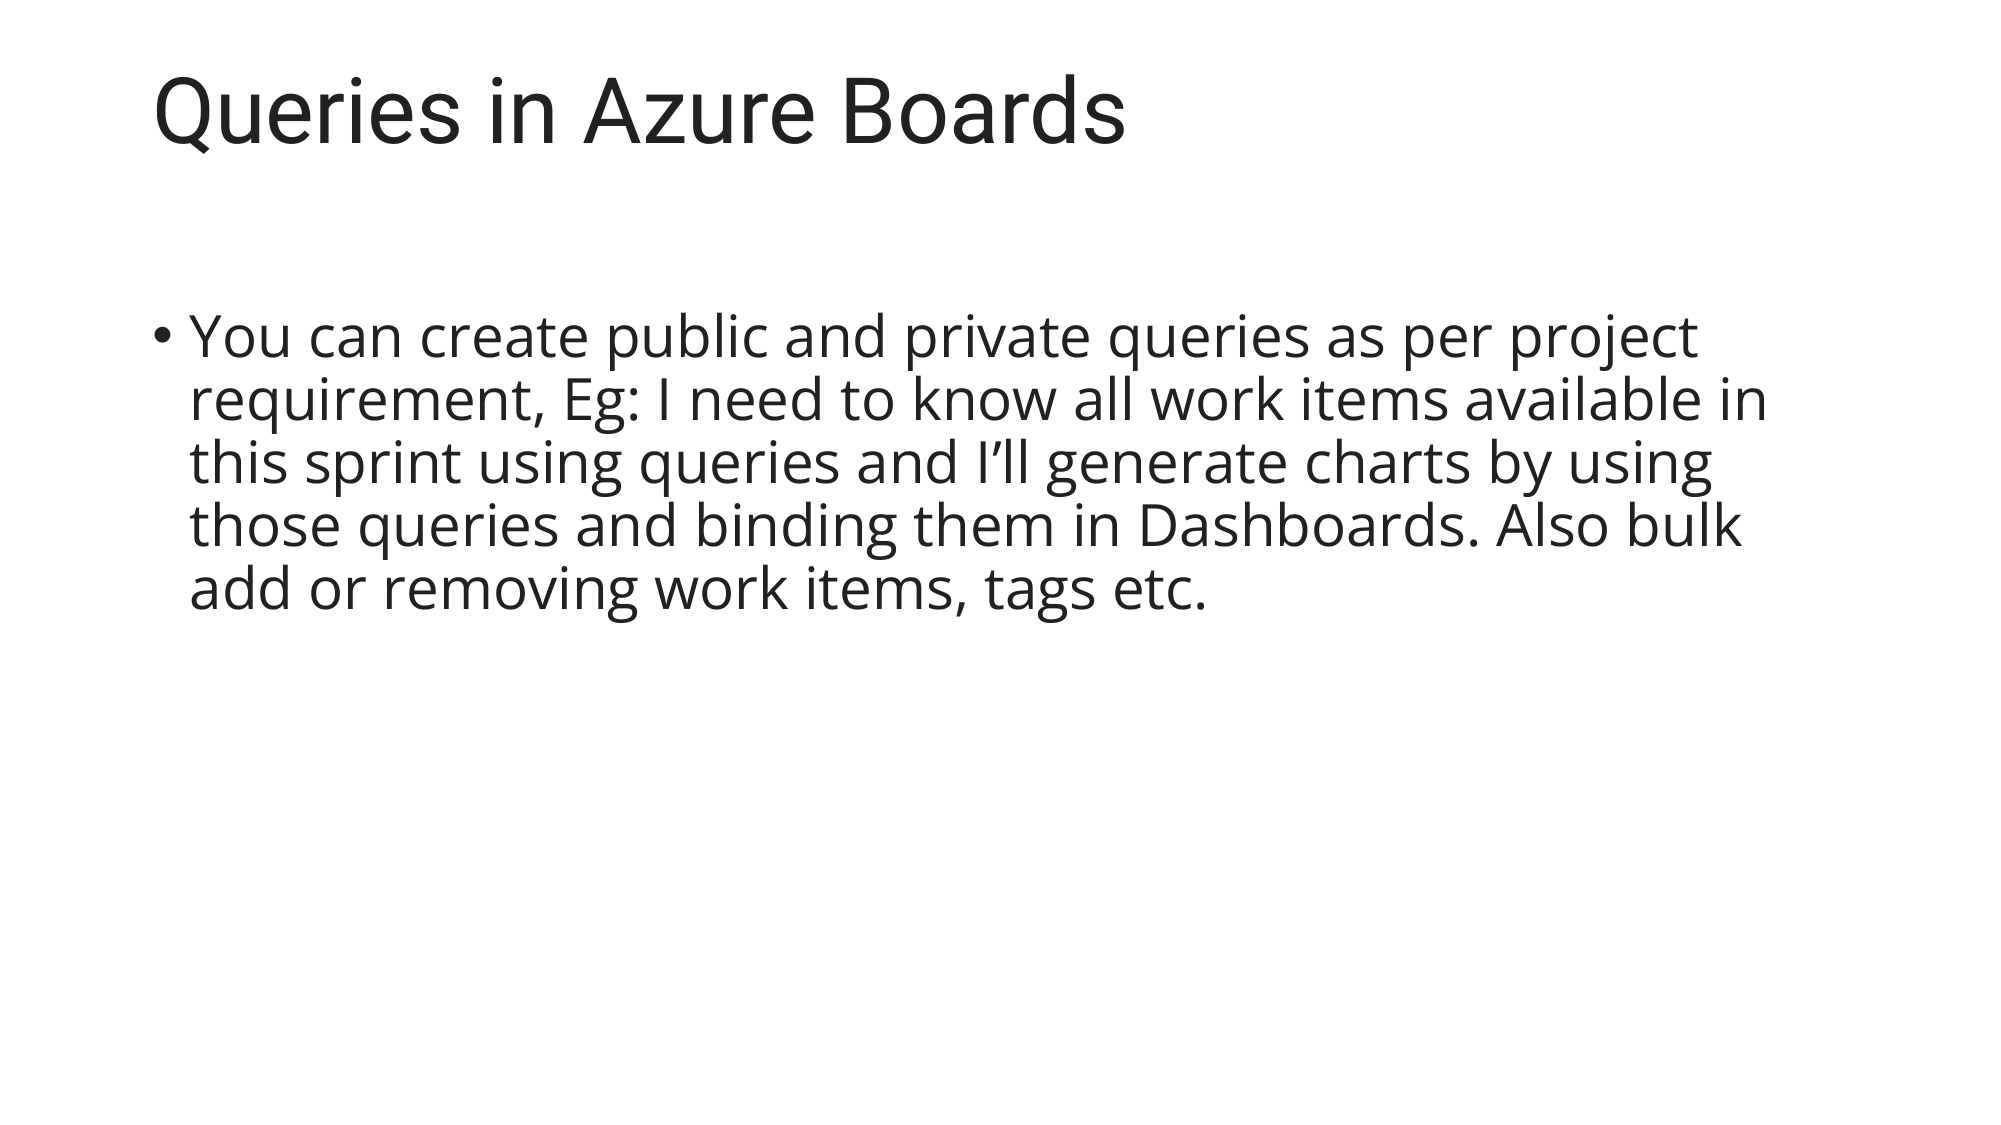

# Queries in Azure Boards
You can create public and private queries as per project requirement, Eg: I need to know all work items available in this sprint using queries and I’ll generate charts by using those queries and binding them in Dashboards. Also bulk add or removing work items, tags etc.